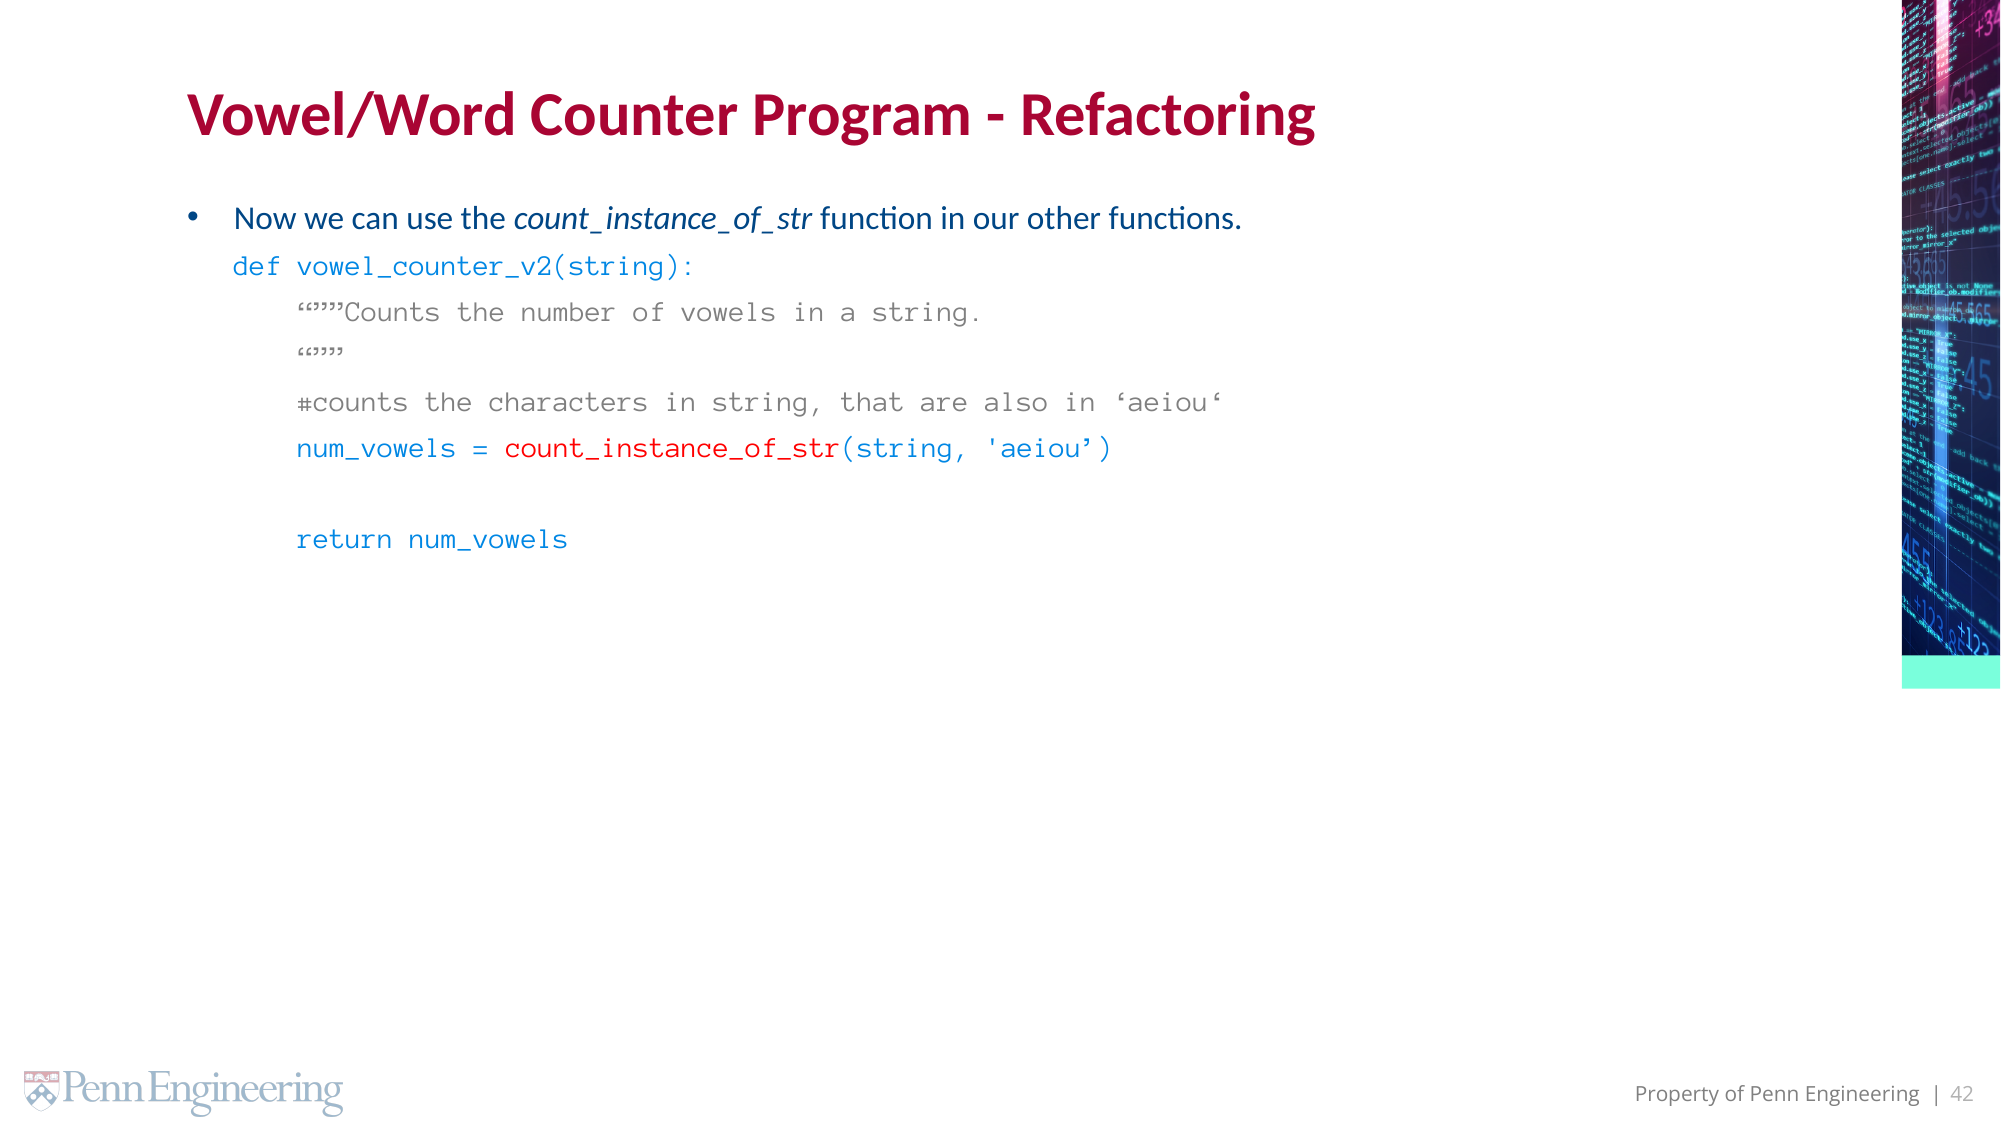

# Vowel/Word Counter Program - Refactoring
Now we can use the count_instance_of_str function in our other functions.
def vowel_counter_v2(string):
    “””Counts the number of vowels in a string.
    “””
    #counts the characters in string, that are also in ‘aeiou‘
    num_vowels = count_instance_of_str(string, 'aeiou’)
    return num_vowels
42